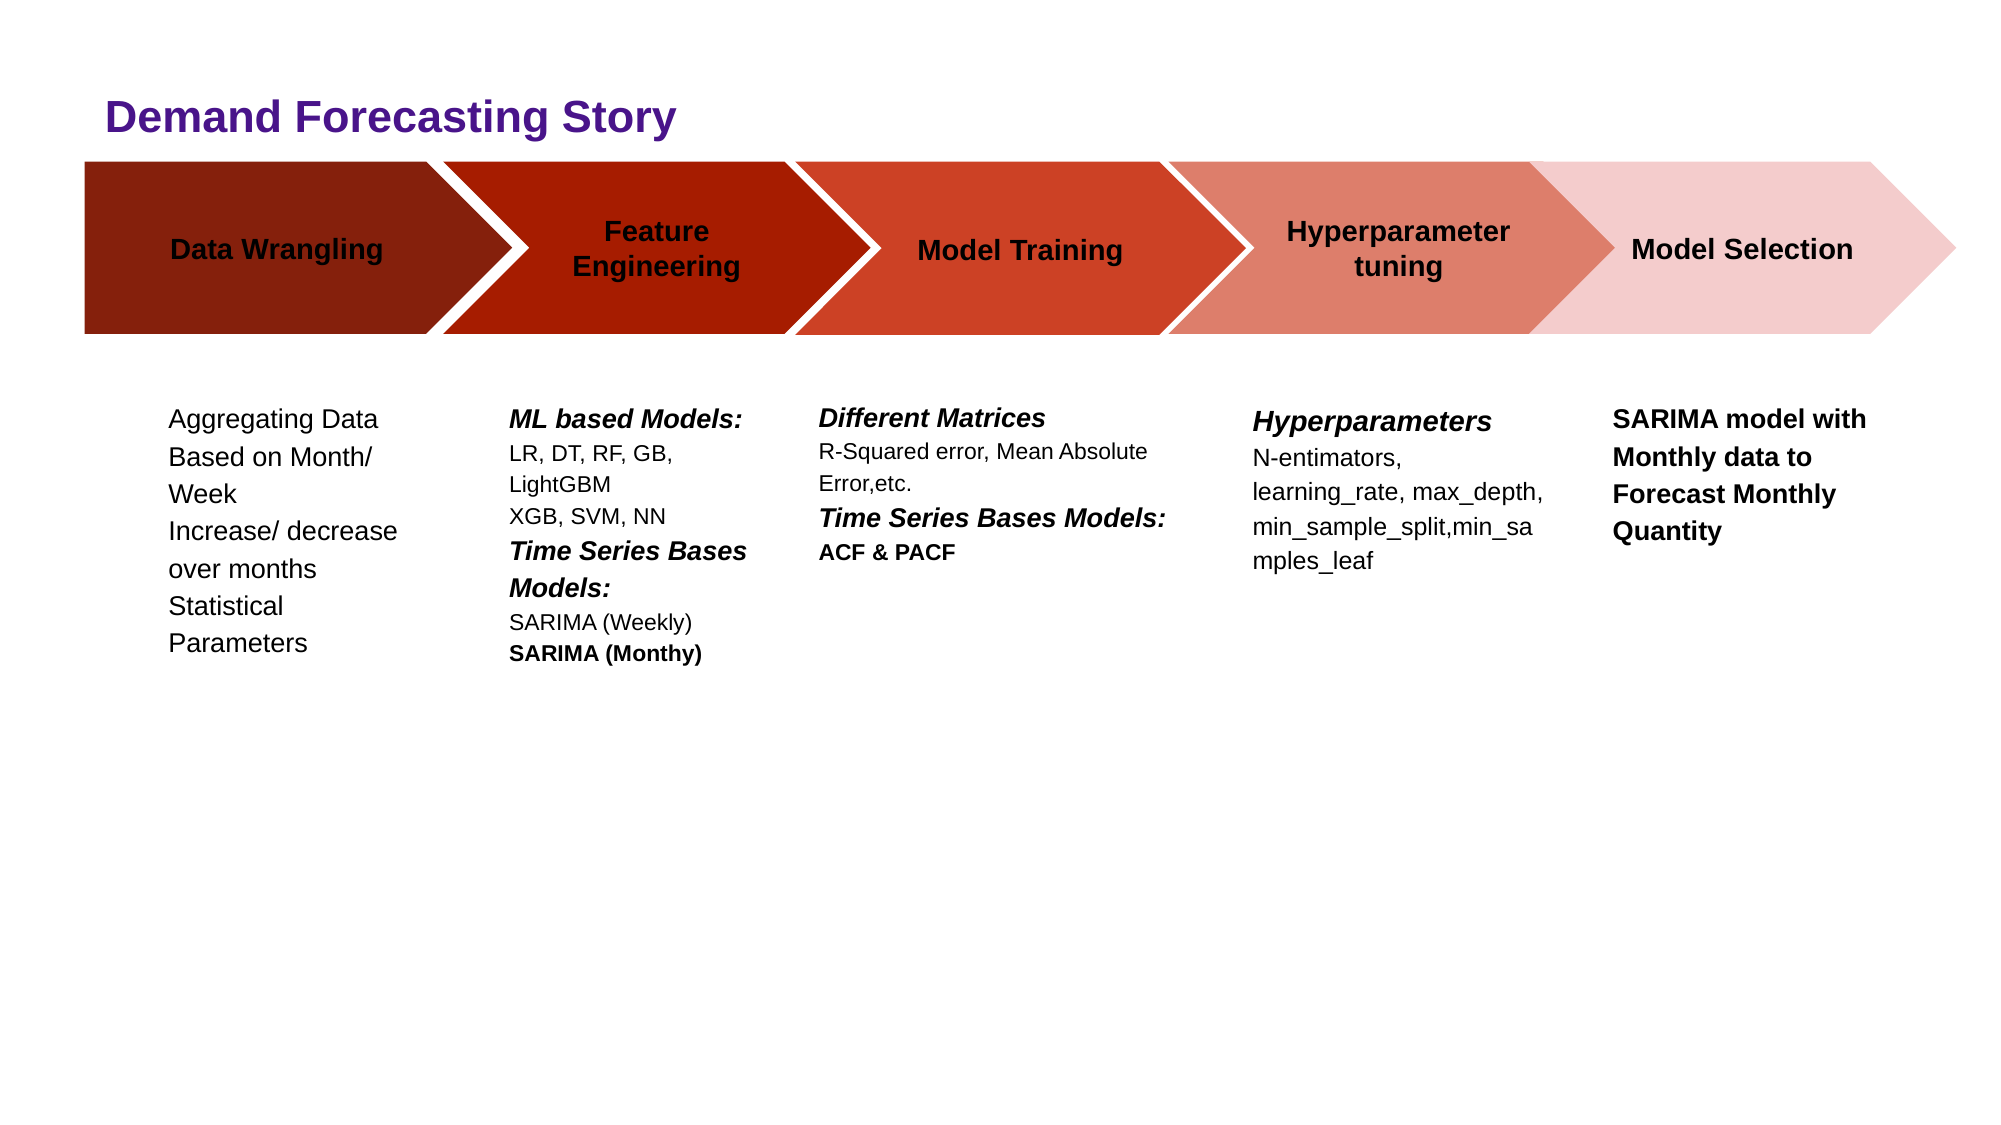

Demand Forecasting Story

Model Selection

SARIMA model with Monthly data to Forecast Monthly Quantity

Data Wrangling

Aggregating Data Based on Month/ Week
Increase/ decrease over months
Statistical Parameters

Feature Engineering

ML based Models:
LR, DT, RF, GB, LightGBM
XGB, SVM, NN
Time Series Bases Models:
SARIMA (Weekly)
SARIMA (Monthy)

Hyperparameter tuning

Hyperparameters
N-entimators, learning_rate, max_depth, min_sample_split,min_samples_leaf
Model Training
Different Matrices
R-Squared error, Mean Absolute Error,etc.
Time Series Bases Models:
ACF & PACF